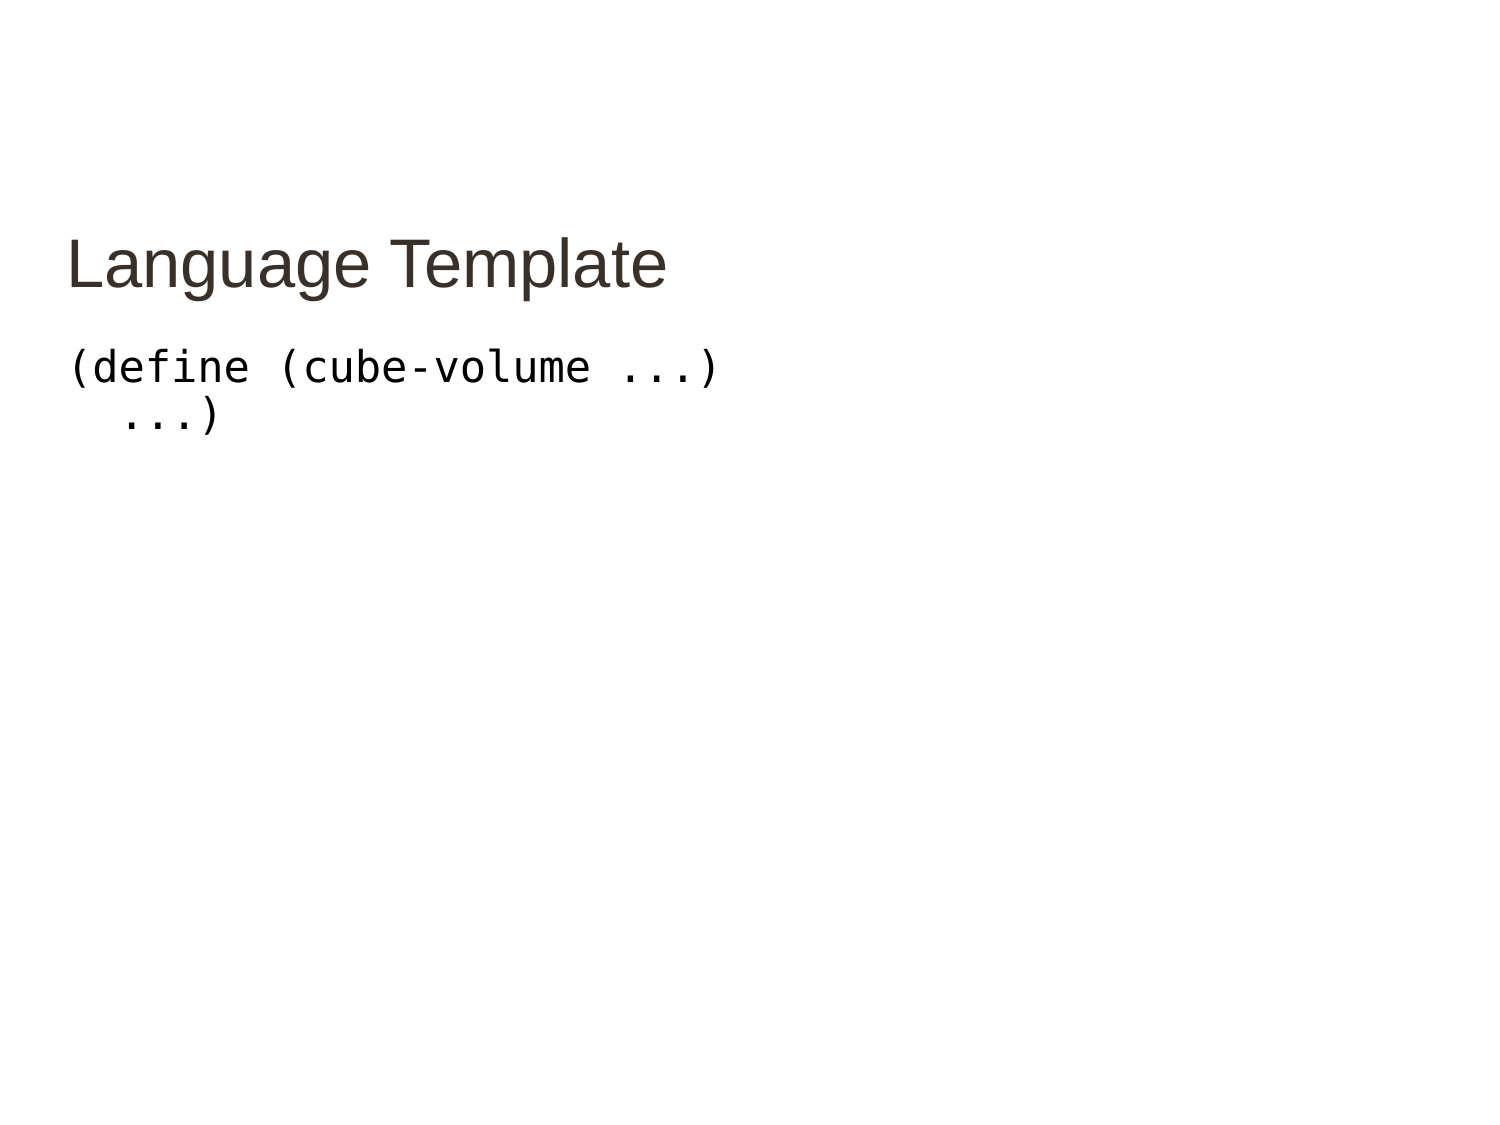

# Language Template
(define (cube-volume ...)
  ...)